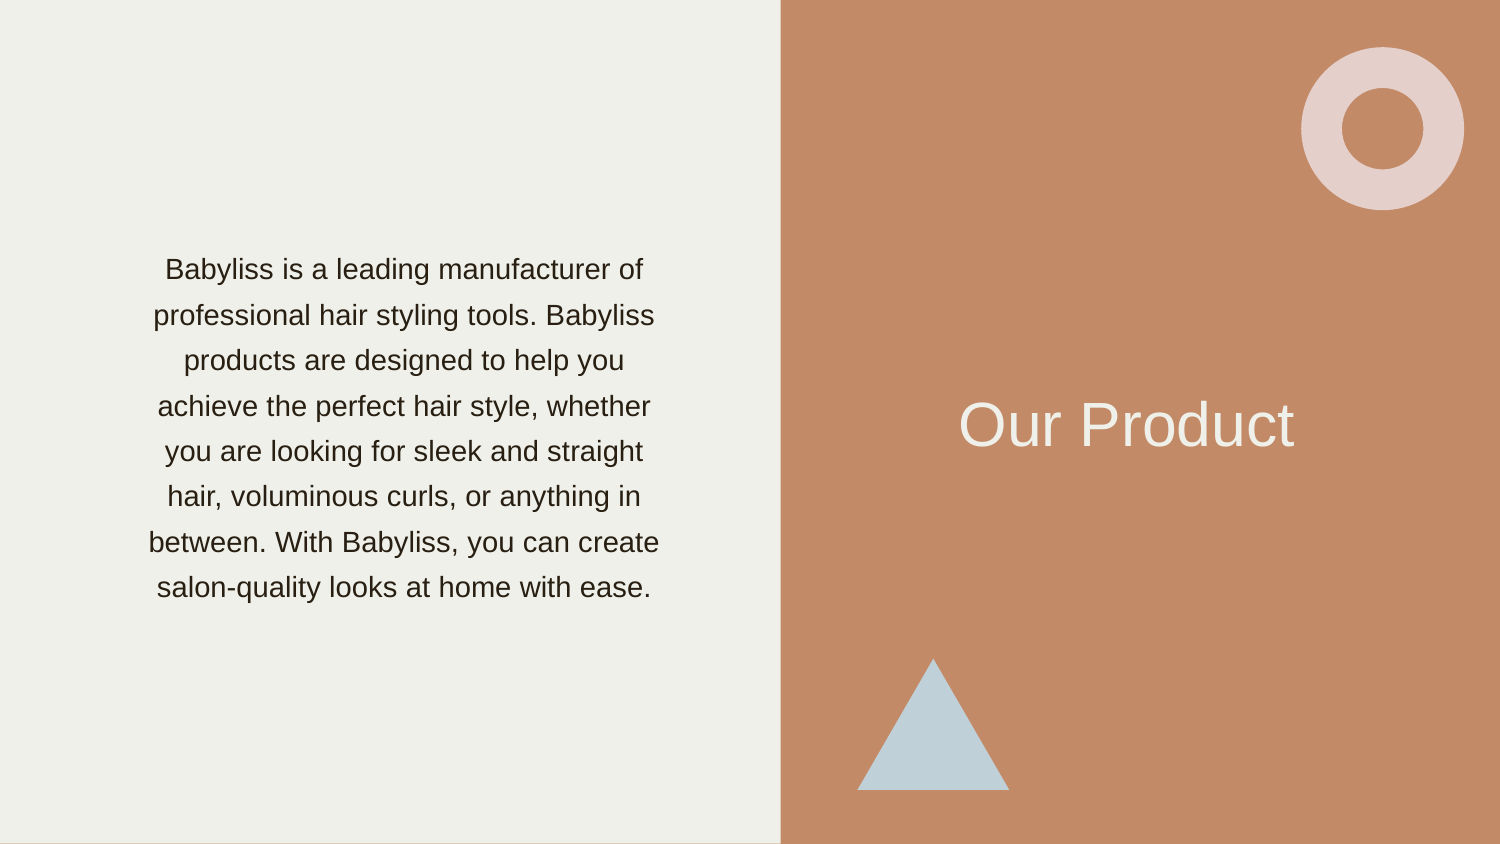

Babyliss is a leading manufacturer of professional hair styling tools. Babyliss products are designed to help you achieve the perfect hair style, whether you are looking for sleek and straight hair, voluminous curls, or anything in between. With Babyliss, you can create salon-quality looks at home with ease.
# Our Product